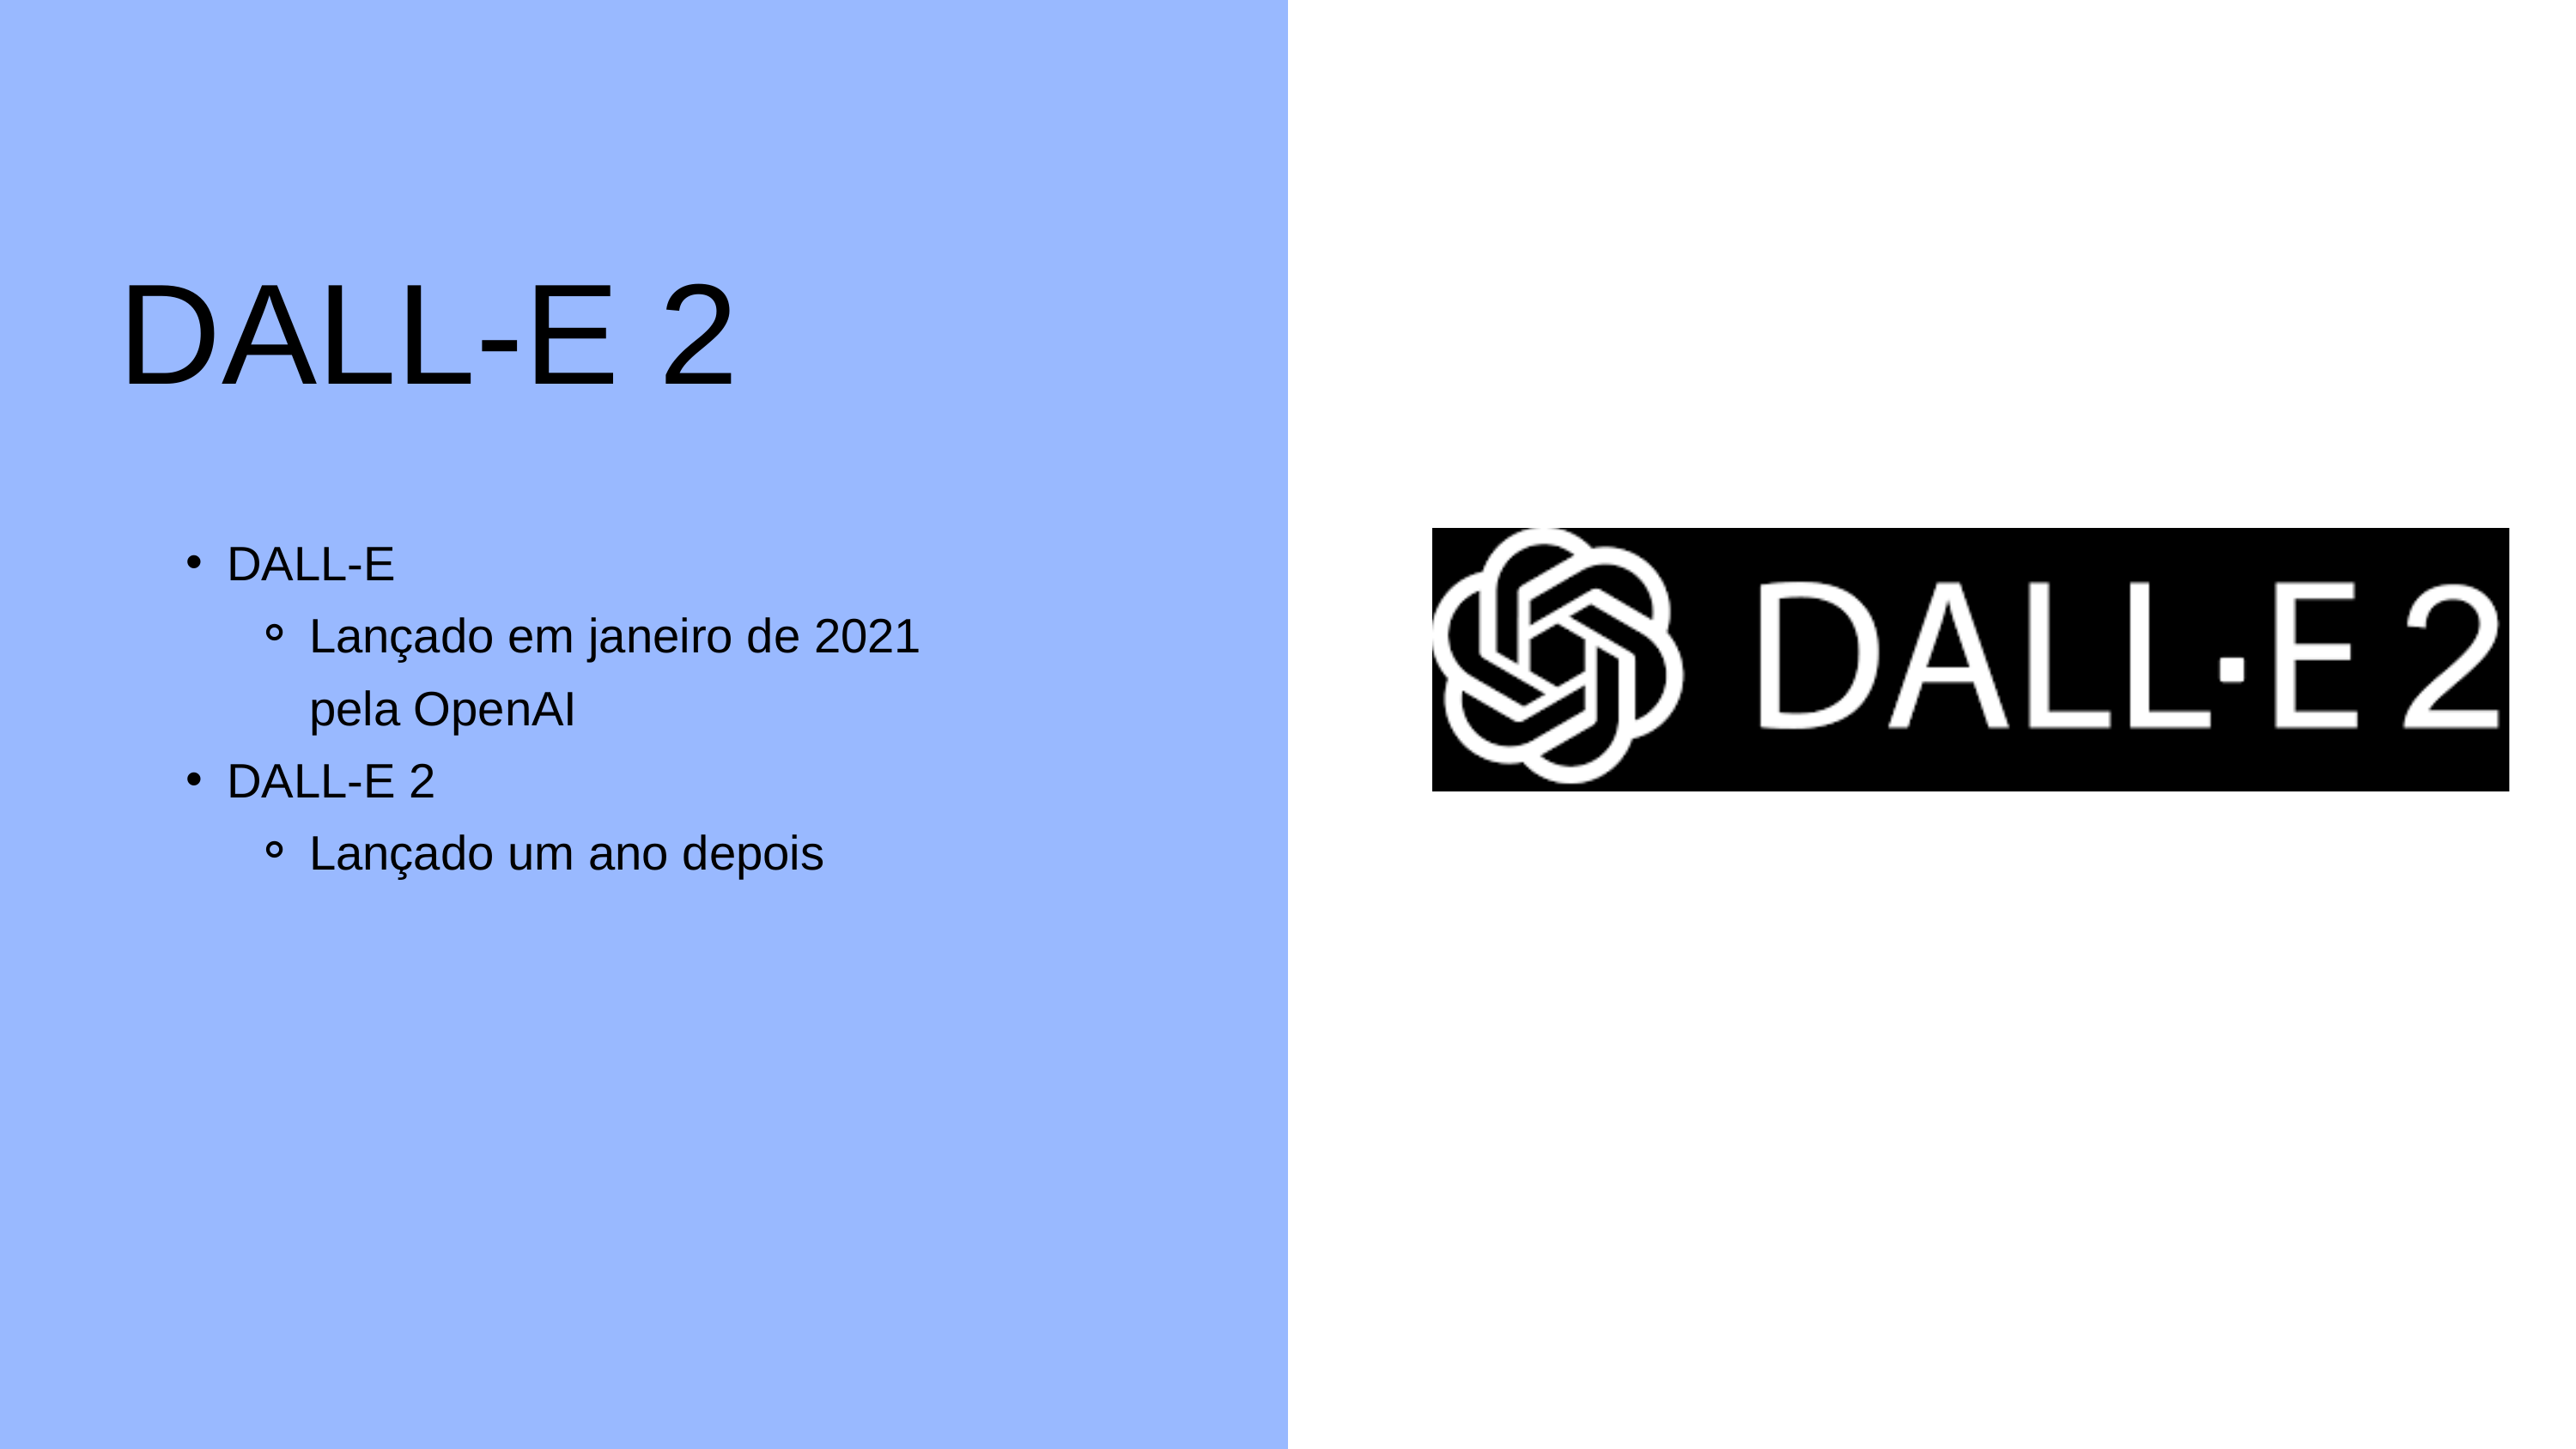

DALL-E 2
DALL-E
Lançado em janeiro de 2021 pela OpenAI
DALL-E 2
Lançado um ano depois